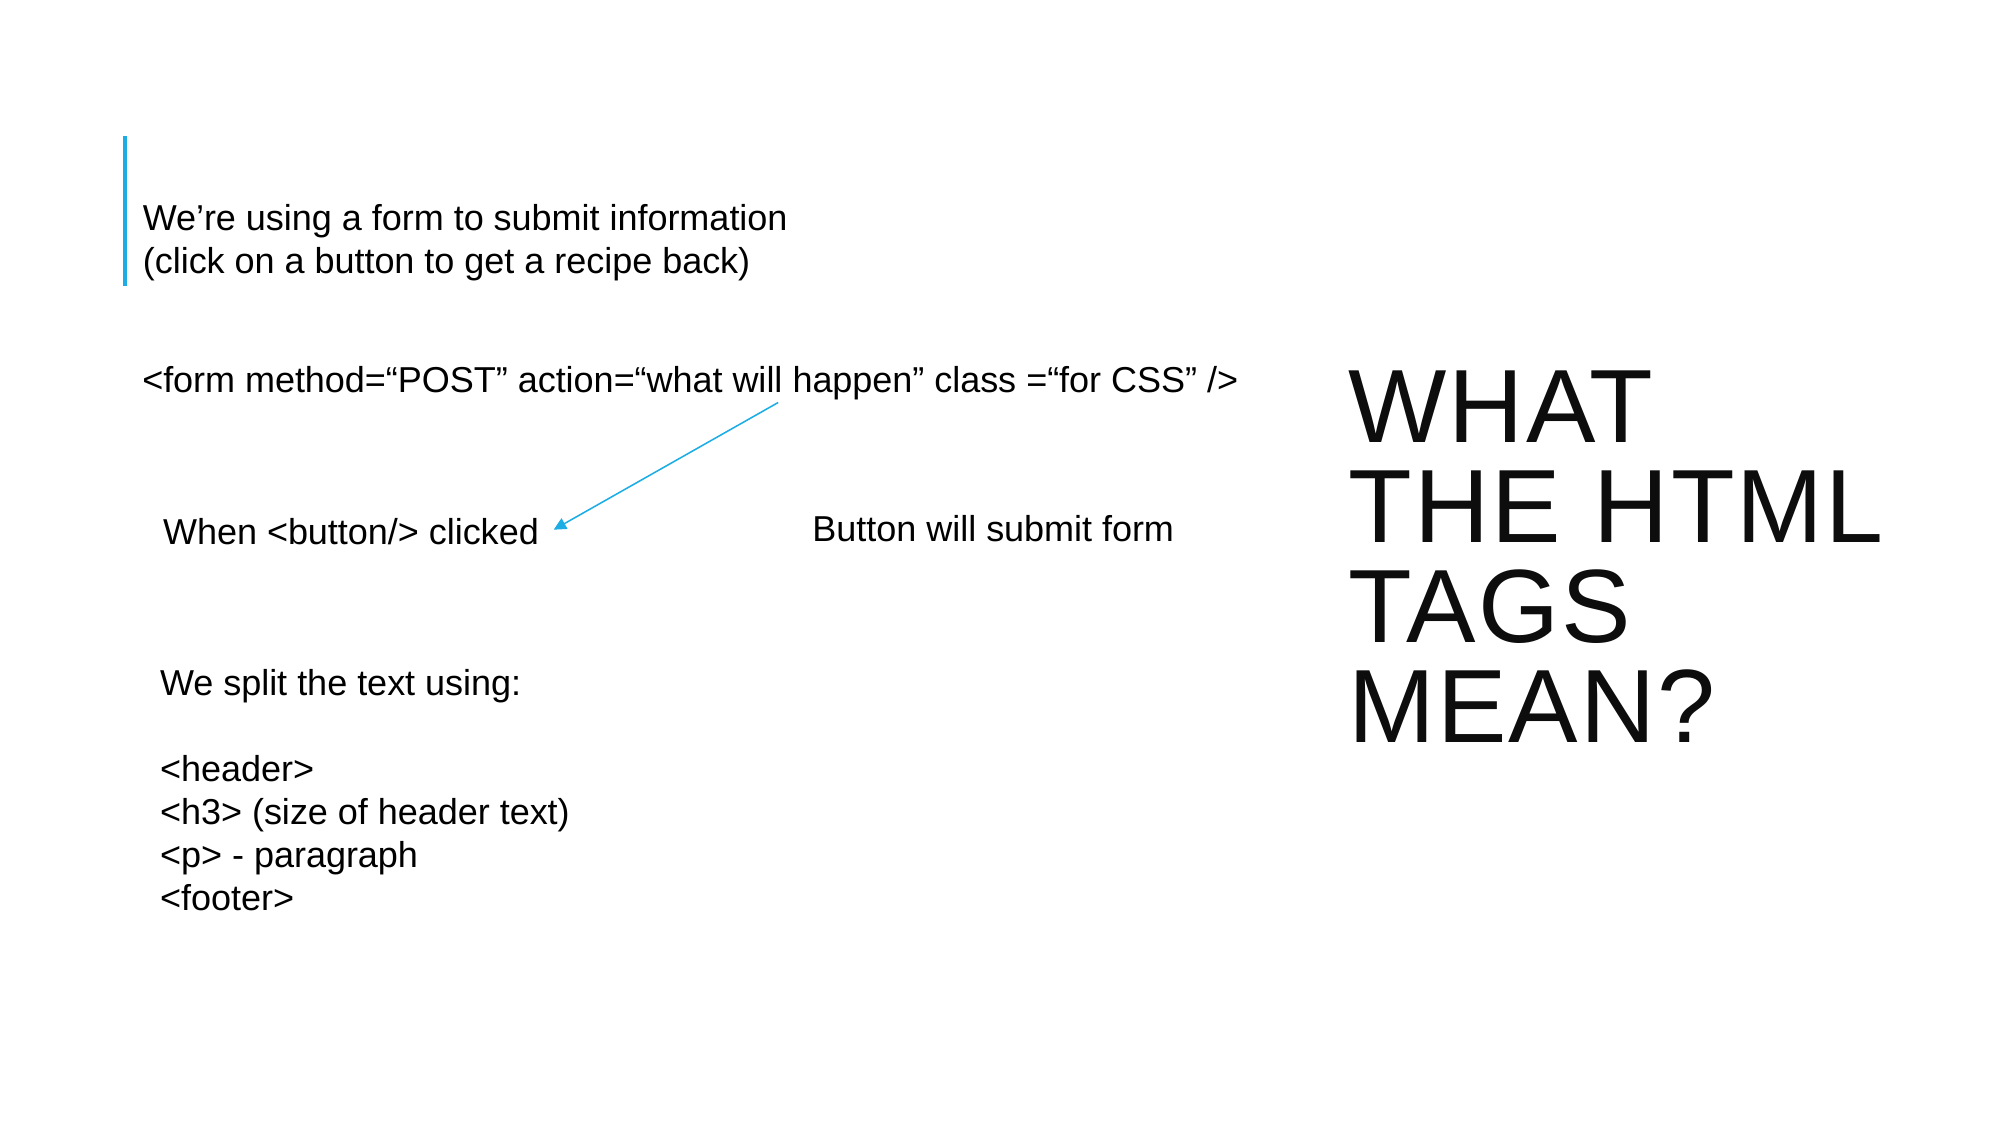

# What the HTML tags mean?
We’re using a form to submit information
(click on a button to get a recipe back)
<form method=“POST” action=“what will happen” class =“for CSS” />
Button will submit form
When <button/> clicked
We split the text using:
<header>
<h3> (size of header text)
<p> - paragraph
<footer>